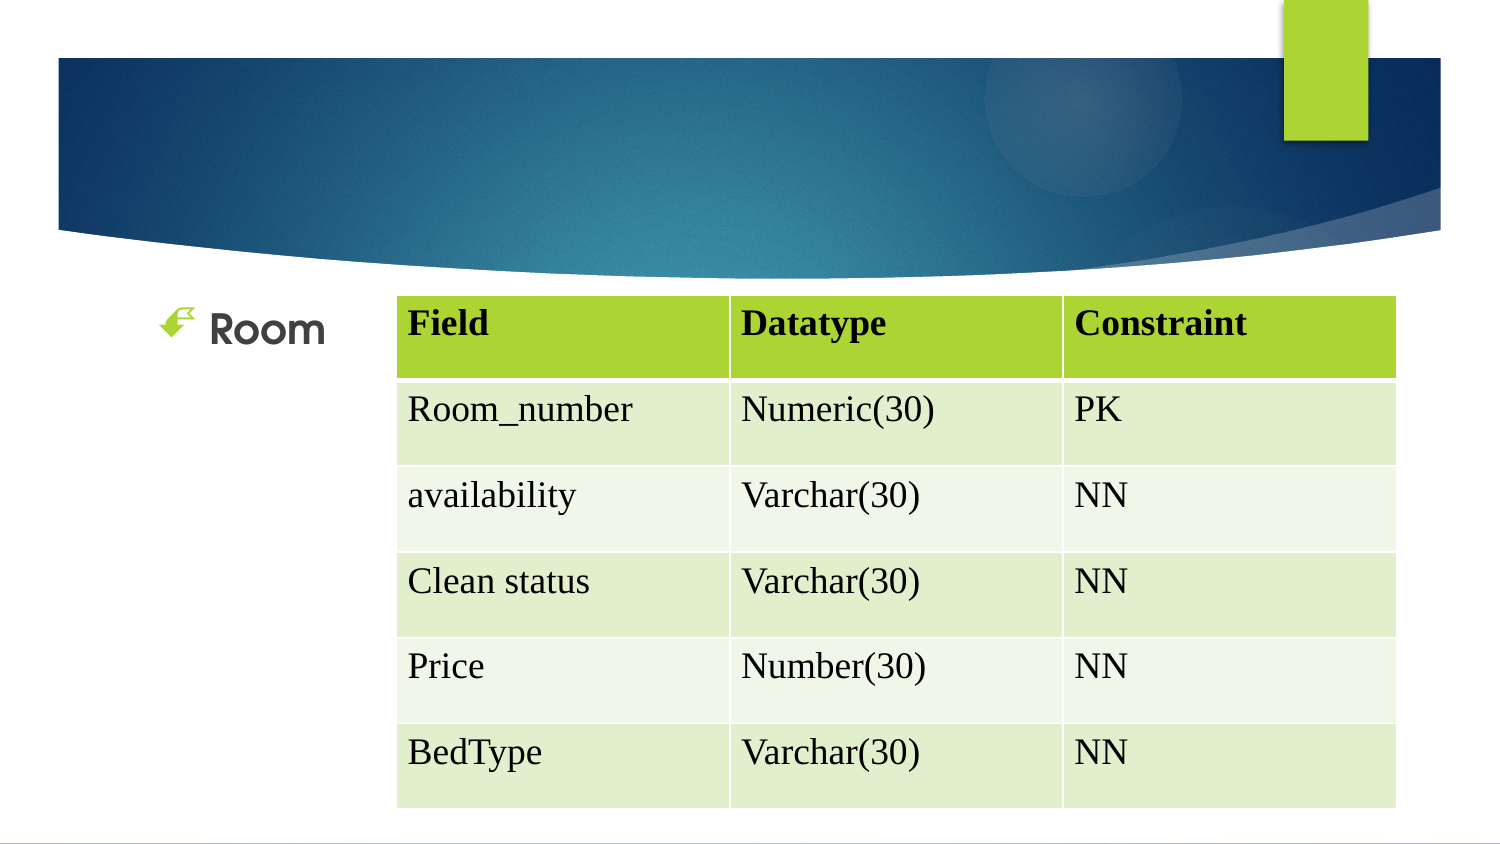

#
Room
| Field | Datatype | Constraint |
| --- | --- | --- |
| Room\_number | Numeric(30) | PK |
| availability | Varchar(30) | NN |
| Clean status | Varchar(30) | NN |
| Price | Number(30) | NN |
| BedType | Varchar(30) | NN |